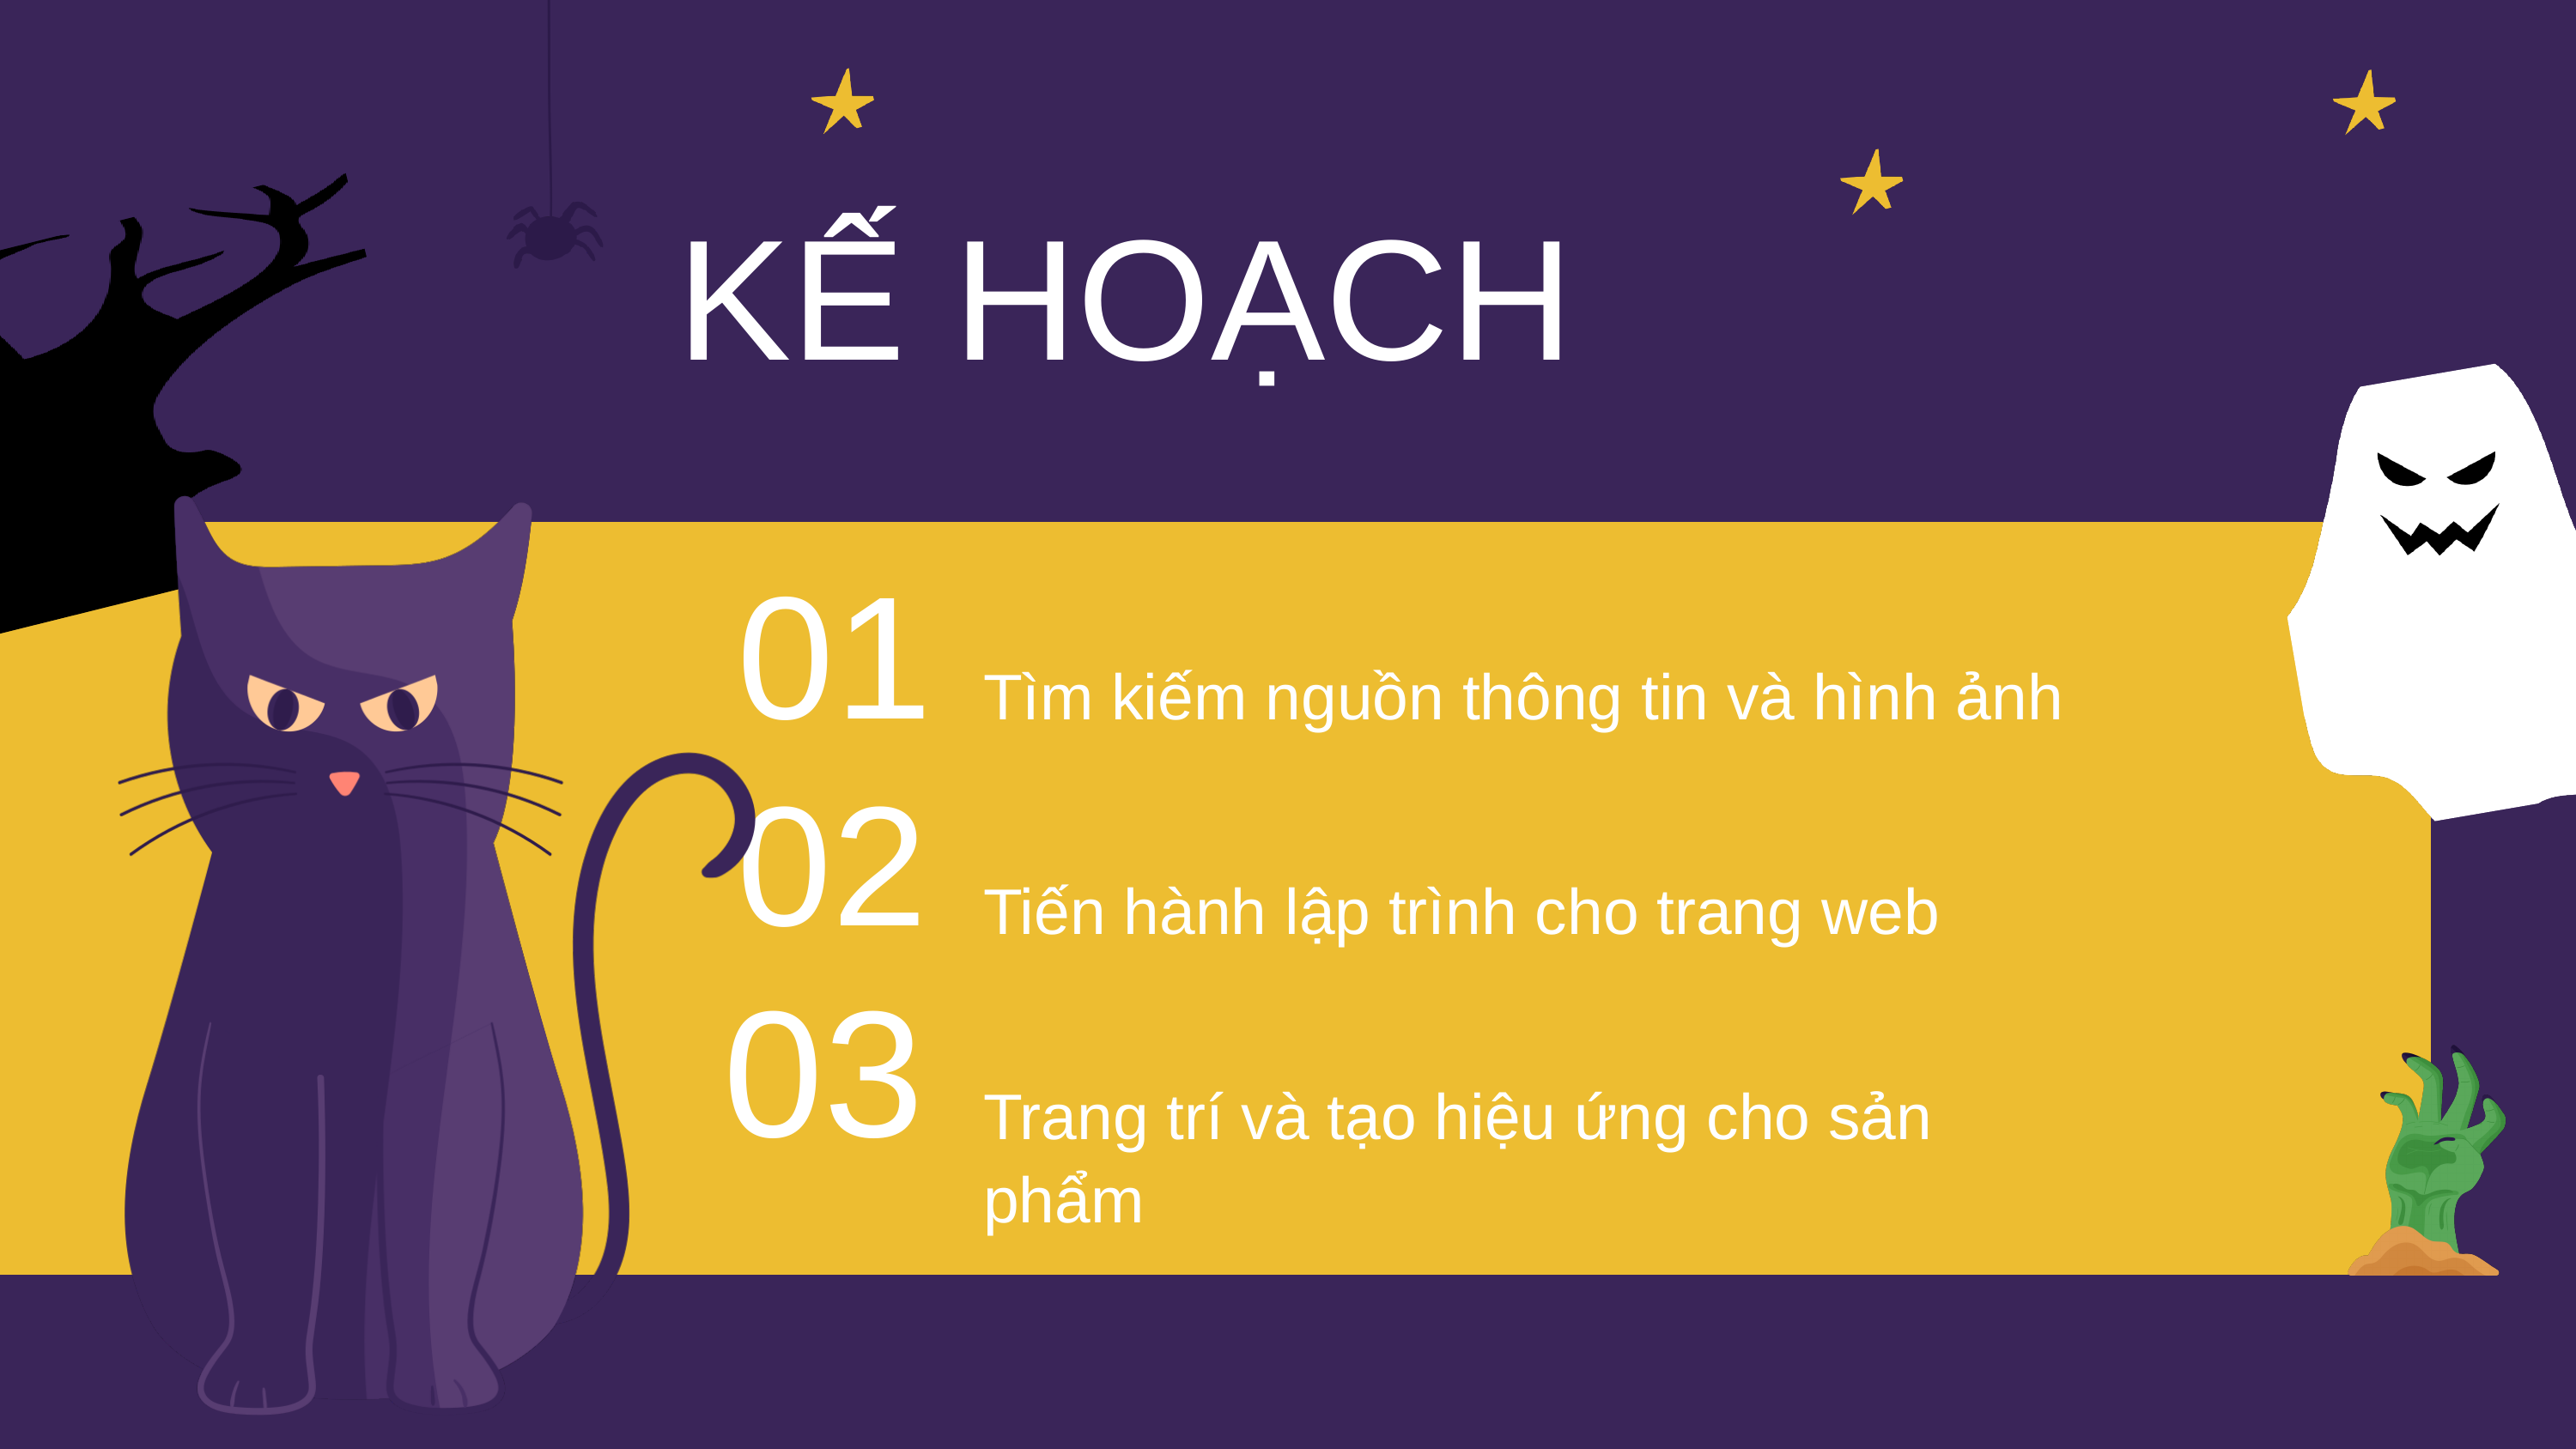

KẾ HOẠCH

01
Tìm kiếm nguồn thông tin và hình ảnh
02
Tiến hành lập trình cho trang web
03

Trang trí và tạo hiệu ứng cho sản phẩm